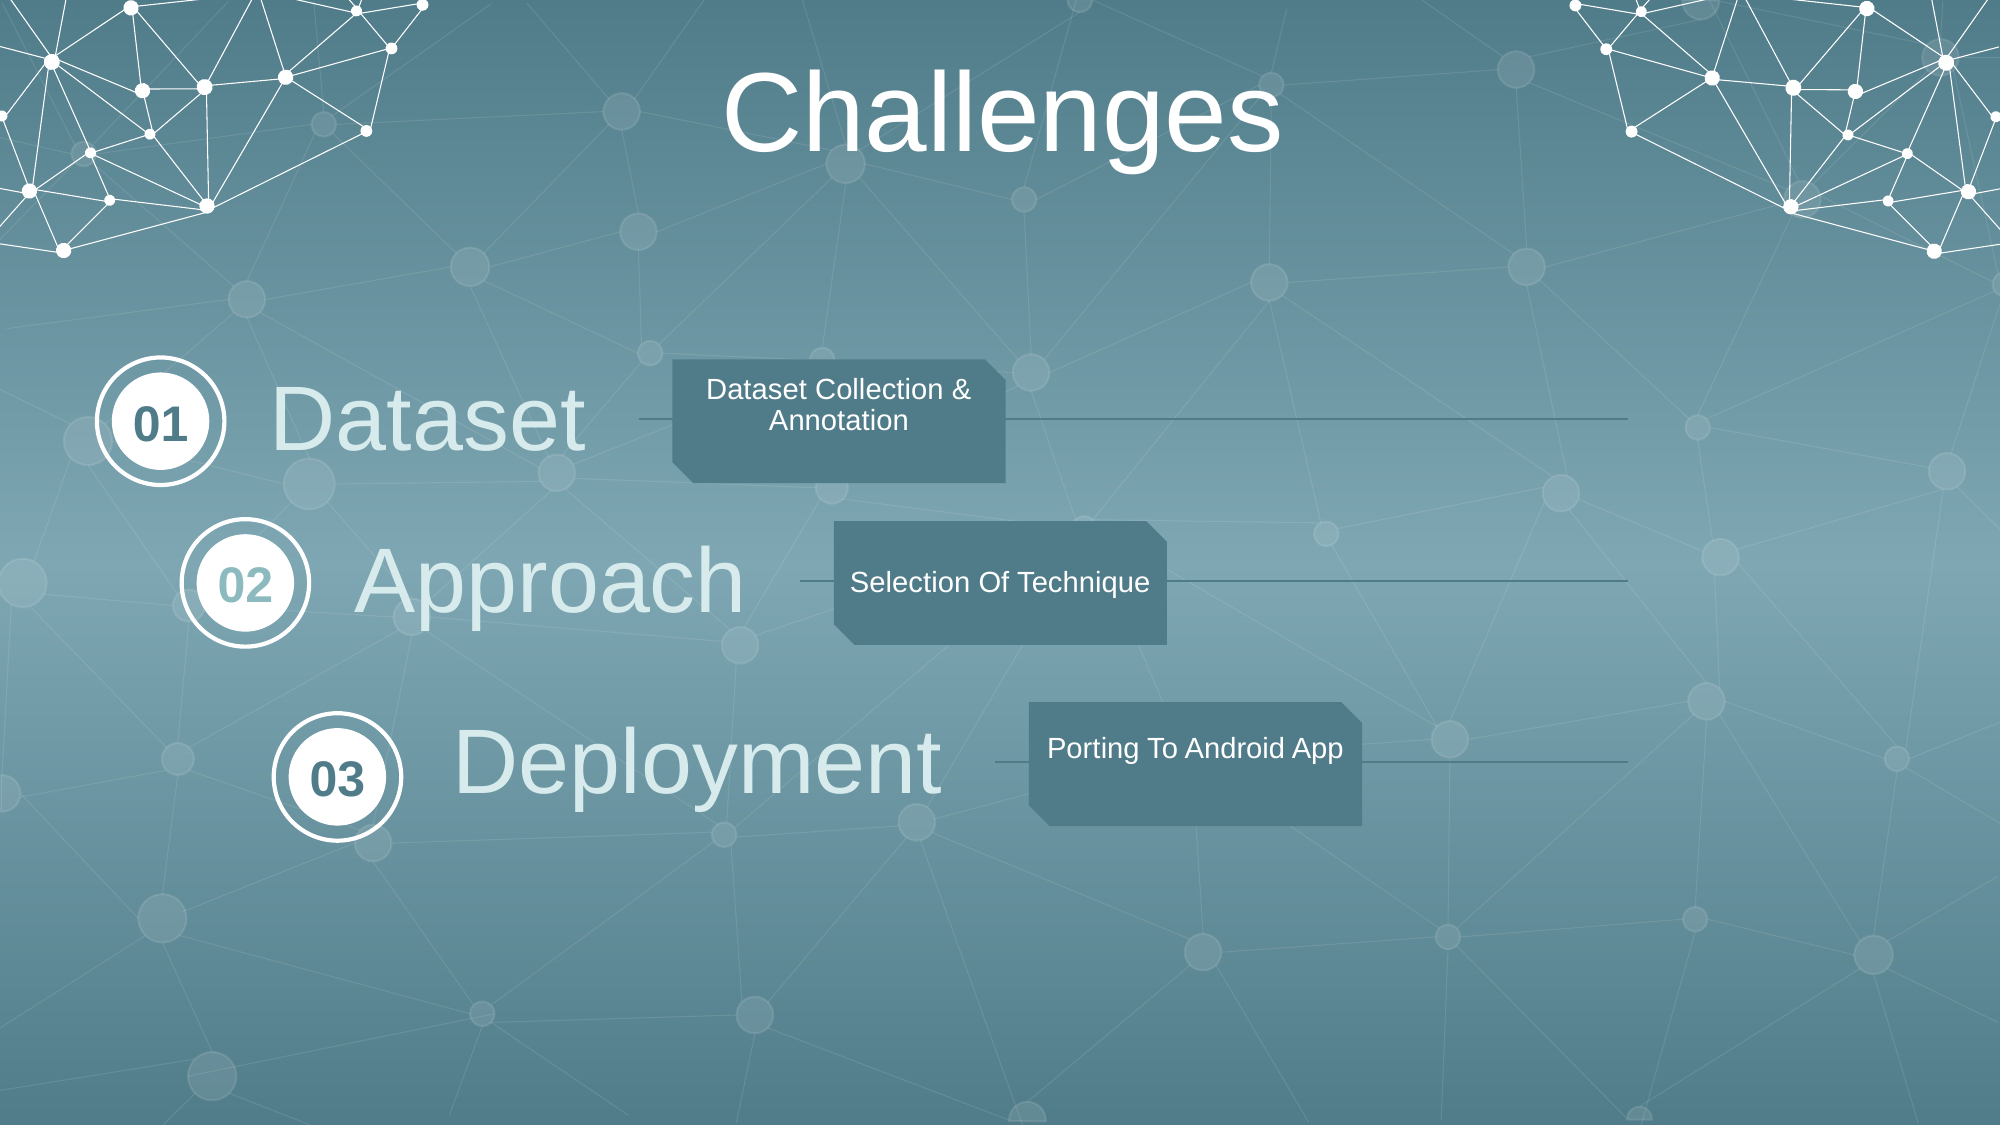

Challenges

01
Dataset

Dataset Collection & Annotation

02
Approach

Selection Of Technique

Deployment

Porting To Android App

03